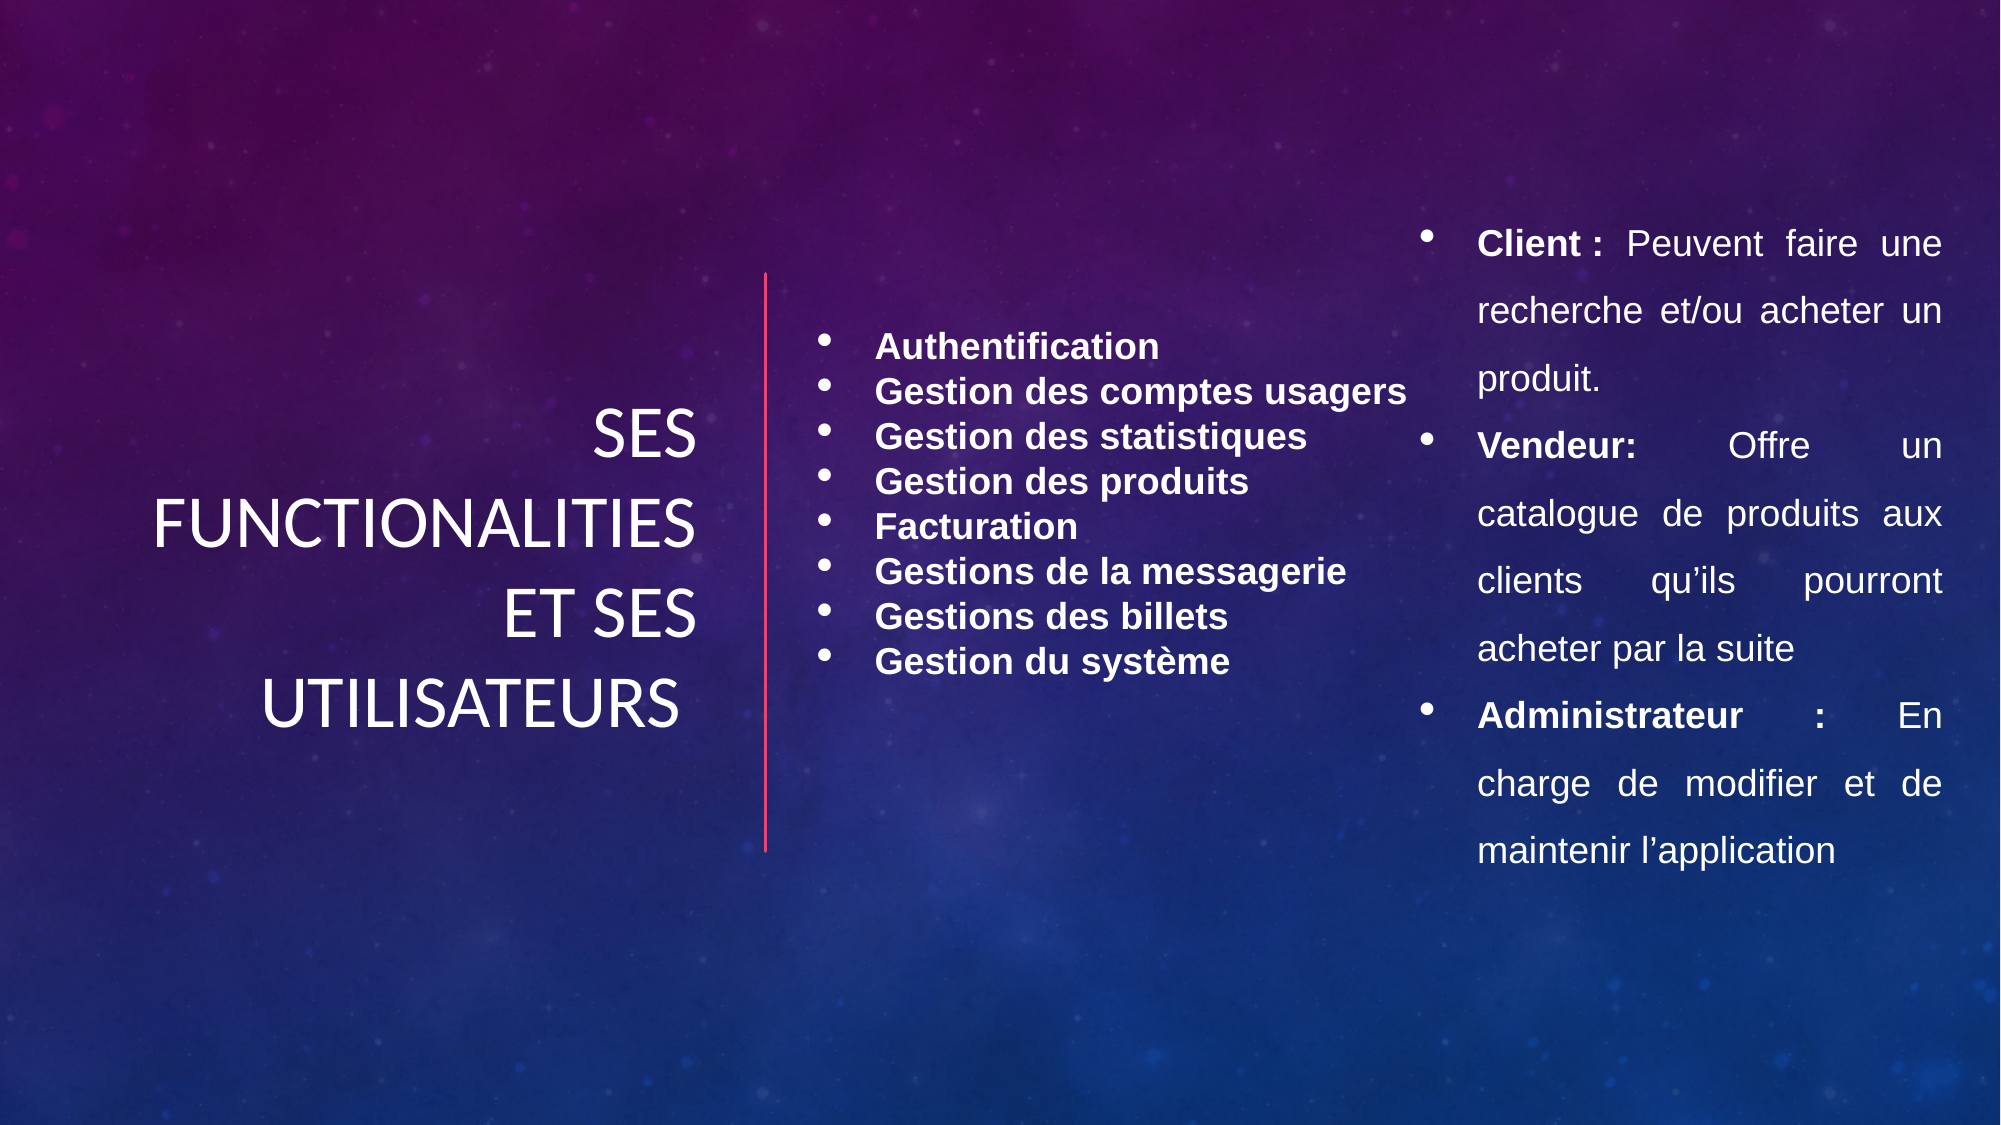

# ses Functionalities et ses utilisateurs
Client : Peuvent faire une recherche et/ou acheter un produit.
Vendeur: Offre un catalogue de produits aux clients qu’ils pourront acheter par la suite
Administrateur : En charge de modifier et de maintenir l’application

Authentification
Gestion des comptes usagers
Gestion des statistiques
Gestion des produits
Facturation
Gestions de la messagerie
Gestions des billets
Gestion du système